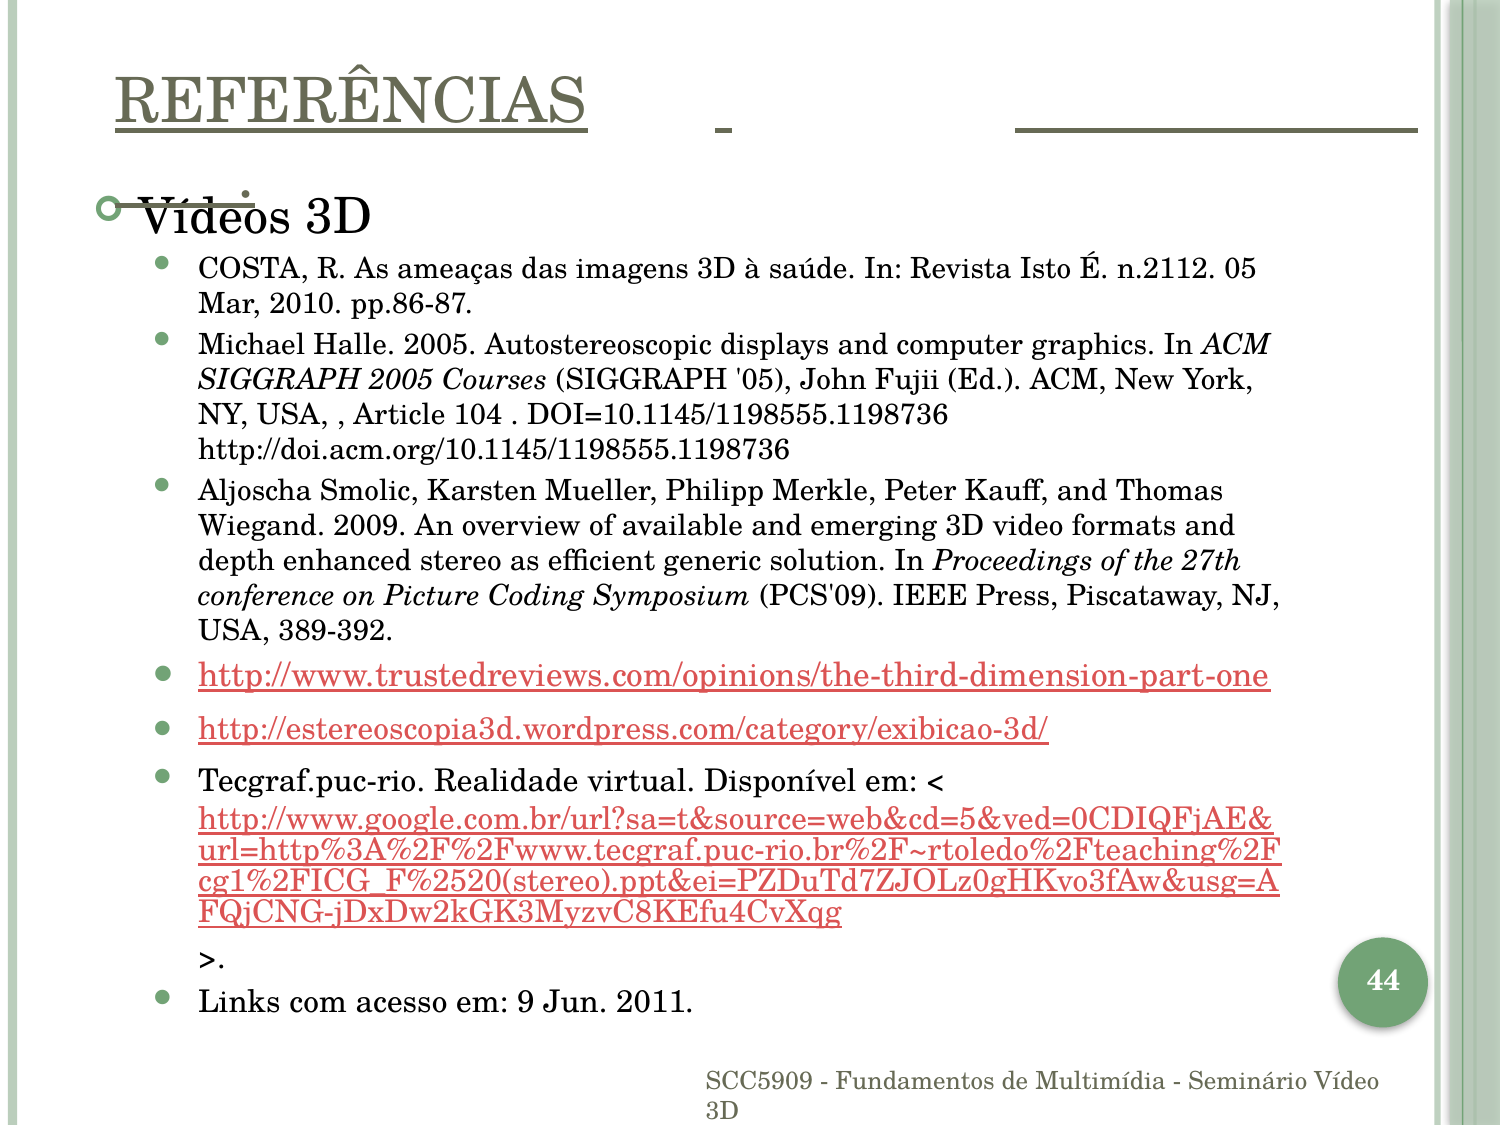

Referências	 		                               .
Vídeos 3D
COSTA, R. As ameaças das imagens 3D à saúde. In: Revista Isto É. n.2112. 05 Mar, 2010. pp.86-87.
Michael Halle. 2005. Autostereoscopic displays and computer graphics. In ACM SIGGRAPH 2005 Courses (SIGGRAPH '05), John Fujii (Ed.). ACM, New York, NY, USA, , Article 104 . DOI=10.1145/1198555.1198736 http://doi.acm.org/10.1145/1198555.1198736
Aljoscha Smolic, Karsten Mueller, Philipp Merkle, Peter Kauff, and Thomas Wiegand. 2009. An overview of available and emerging 3D video formats and depth enhanced stereo as efficient generic solution. In Proceedings of the 27th conference on Picture Coding Symposium (PCS'09). IEEE Press, Piscataway, NJ, USA, 389-392.
http://www.trustedreviews.com/opinions/the-third-dimension-part-one
http://estereoscopia3d.wordpress.com/category/exibicao-3d/
Tecgraf.puc-rio. Realidade virtual. Disponível em: <http://www.google.com.br/url?sa=t&source=web&cd=5&ved=0CDIQFjAE&url=http%3A%2F%2Fwww.tecgraf.puc-rio.br%2F~rtoledo%2Fteaching%2Fcg1%2FICG_F%2520(stereo).ppt&ei=PZDuTd7ZJOLz0gHKvo3fAw&usg=AFQjCNG-jDxDw2kGK3MyzvC8KEfu4CvXqg>.
Links com acesso em: 9 Jun. 2011.

44
SCC5909 - Fundamentos de Multimídia - Seminário Vídeo 3D